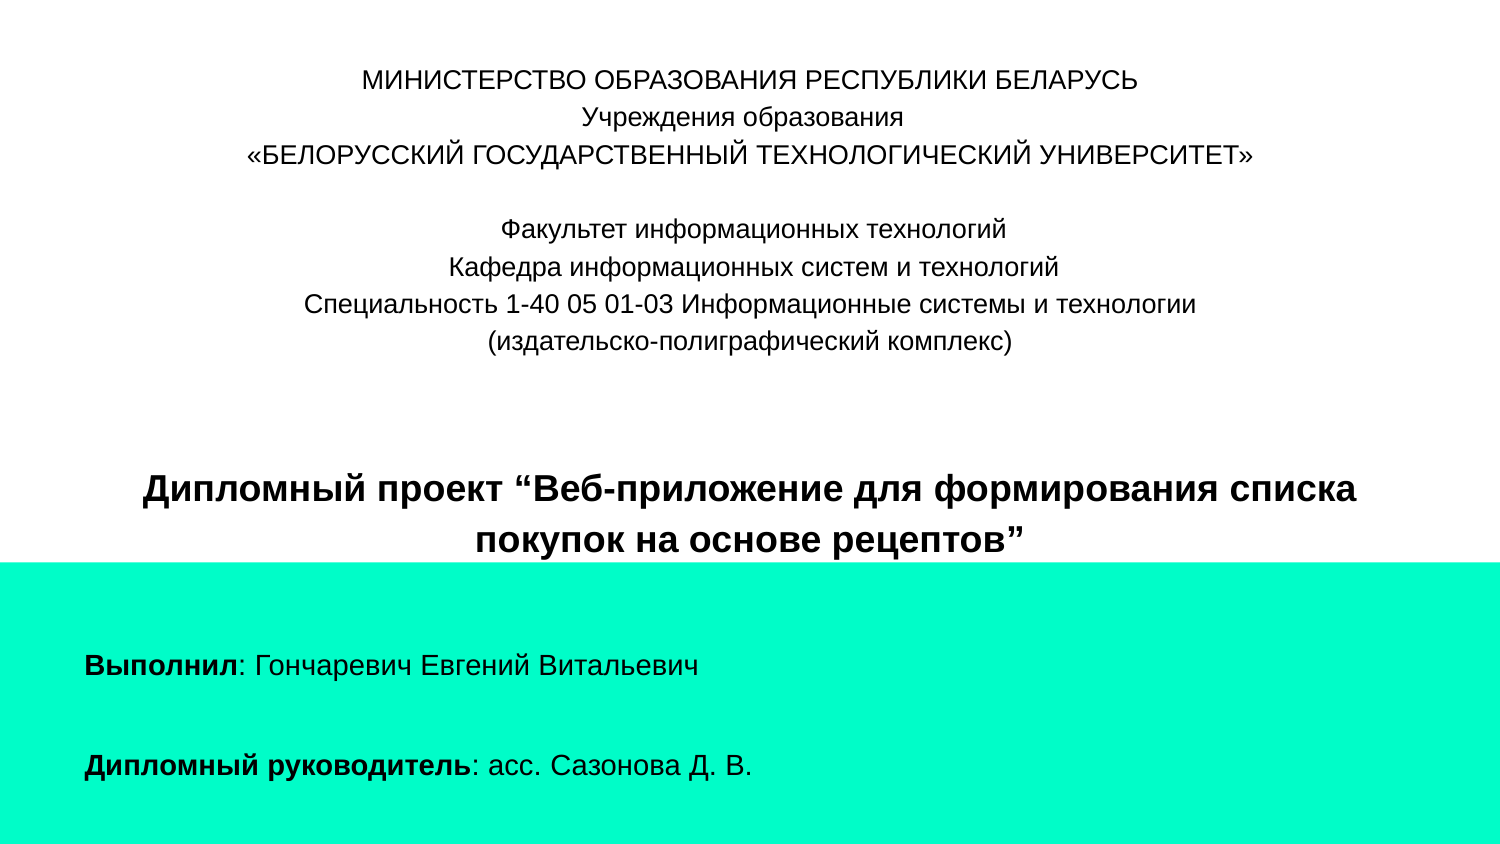

# МИНИСТЕРСТВО ОБРАЗОВАНИЯ РЕСПУБЛИКИ БЕЛАРУСЬ
Учреждения образования
«БЕЛОРУССКИЙ ГОСУДАРСТВЕННЫЙ ТЕХНОЛОГИЧЕСКИЙ УНИВЕРСИТЕТ»
 Факультет информационных технологий
 Кафедра информационных систем и технологий
Специальность 1-40 05 01-03 Информационные системы и технологии (издательско-полиграфический комплекс)

Дипломный проект “Веб-приложение для формирования списка покупок на основе рецептов”
Выполнил: Гончаревич Евгений Витальевич
Дипломный руководитель: асс. Сазонова Д. В.